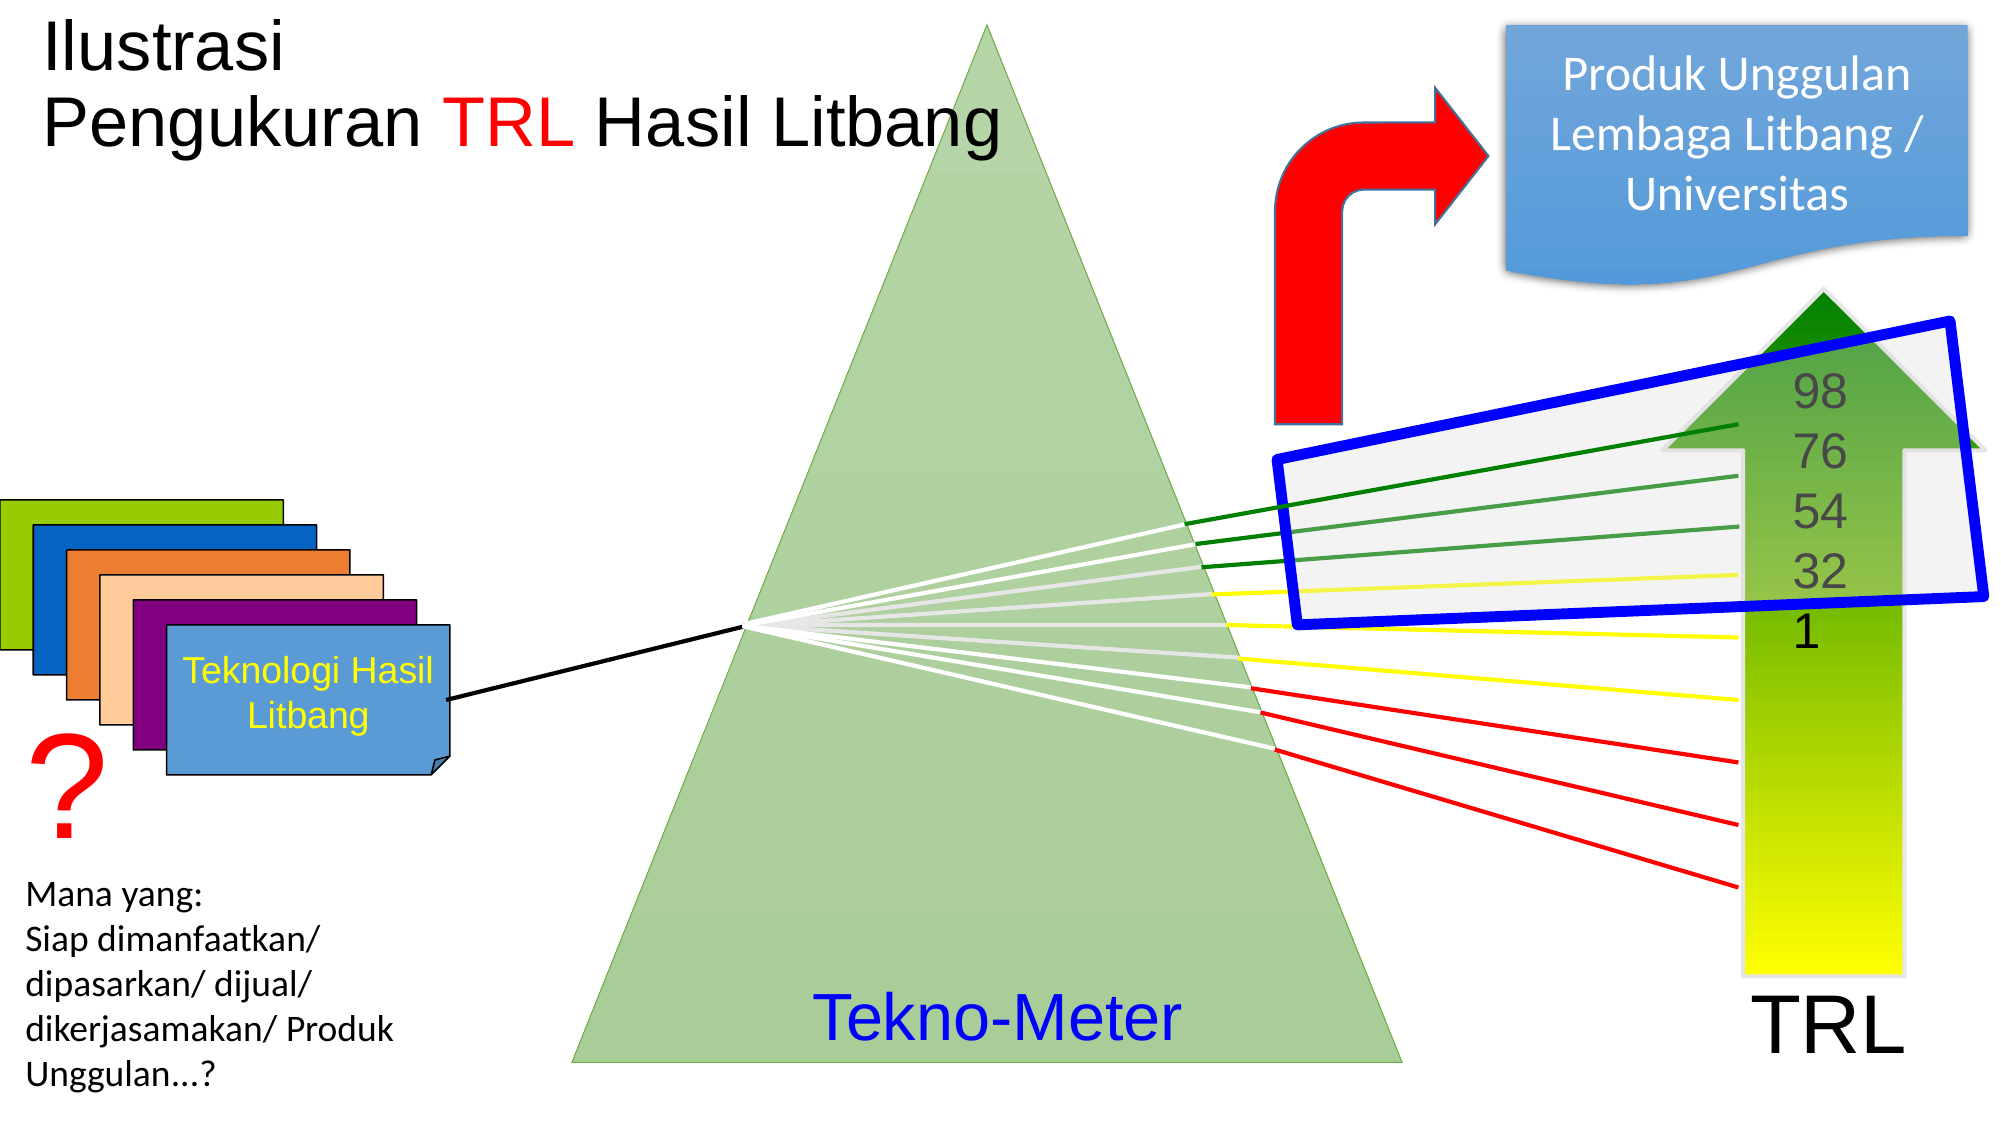

# Ilustrasi Pengukuran TRL Hasil Litbang

Produk Unggulan Lembaga Litbang / Universitas

987654321

Teknologi Hasil Litbang

?
Mana yang:
Siap dimanfaatkan/ dipasarkan/ dijual/ dikerjasamakan/ Produk Unggulan...?

TRL
Tekno-Meter